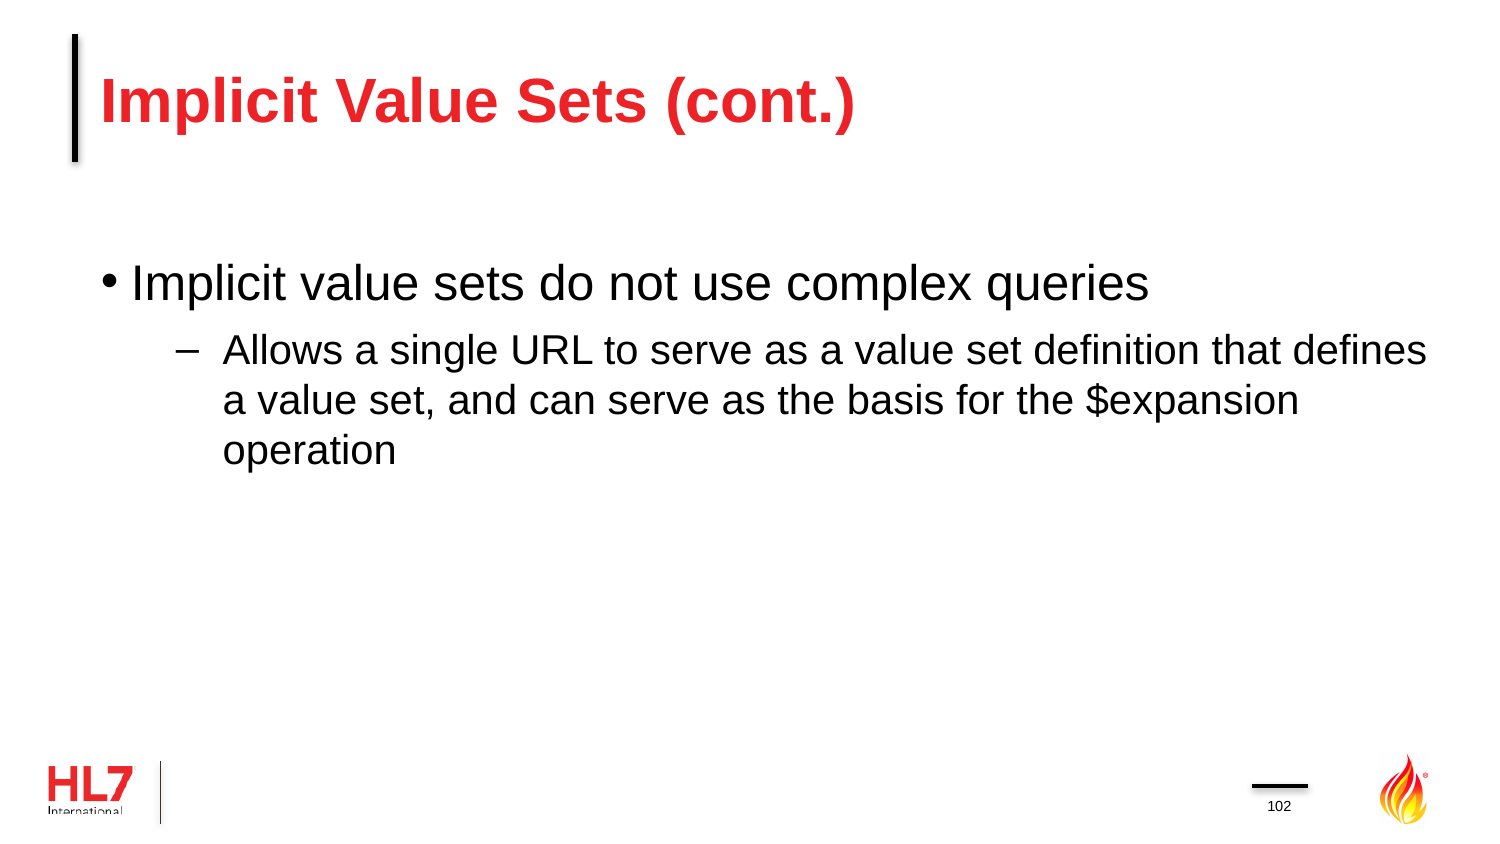

# Implicit Value Sets (cont.)
Implicit value sets do not use complex queries
Allows a single URL to serve as a value set definition that defines a value set, and can serve as the basis for the $expansion operation
102